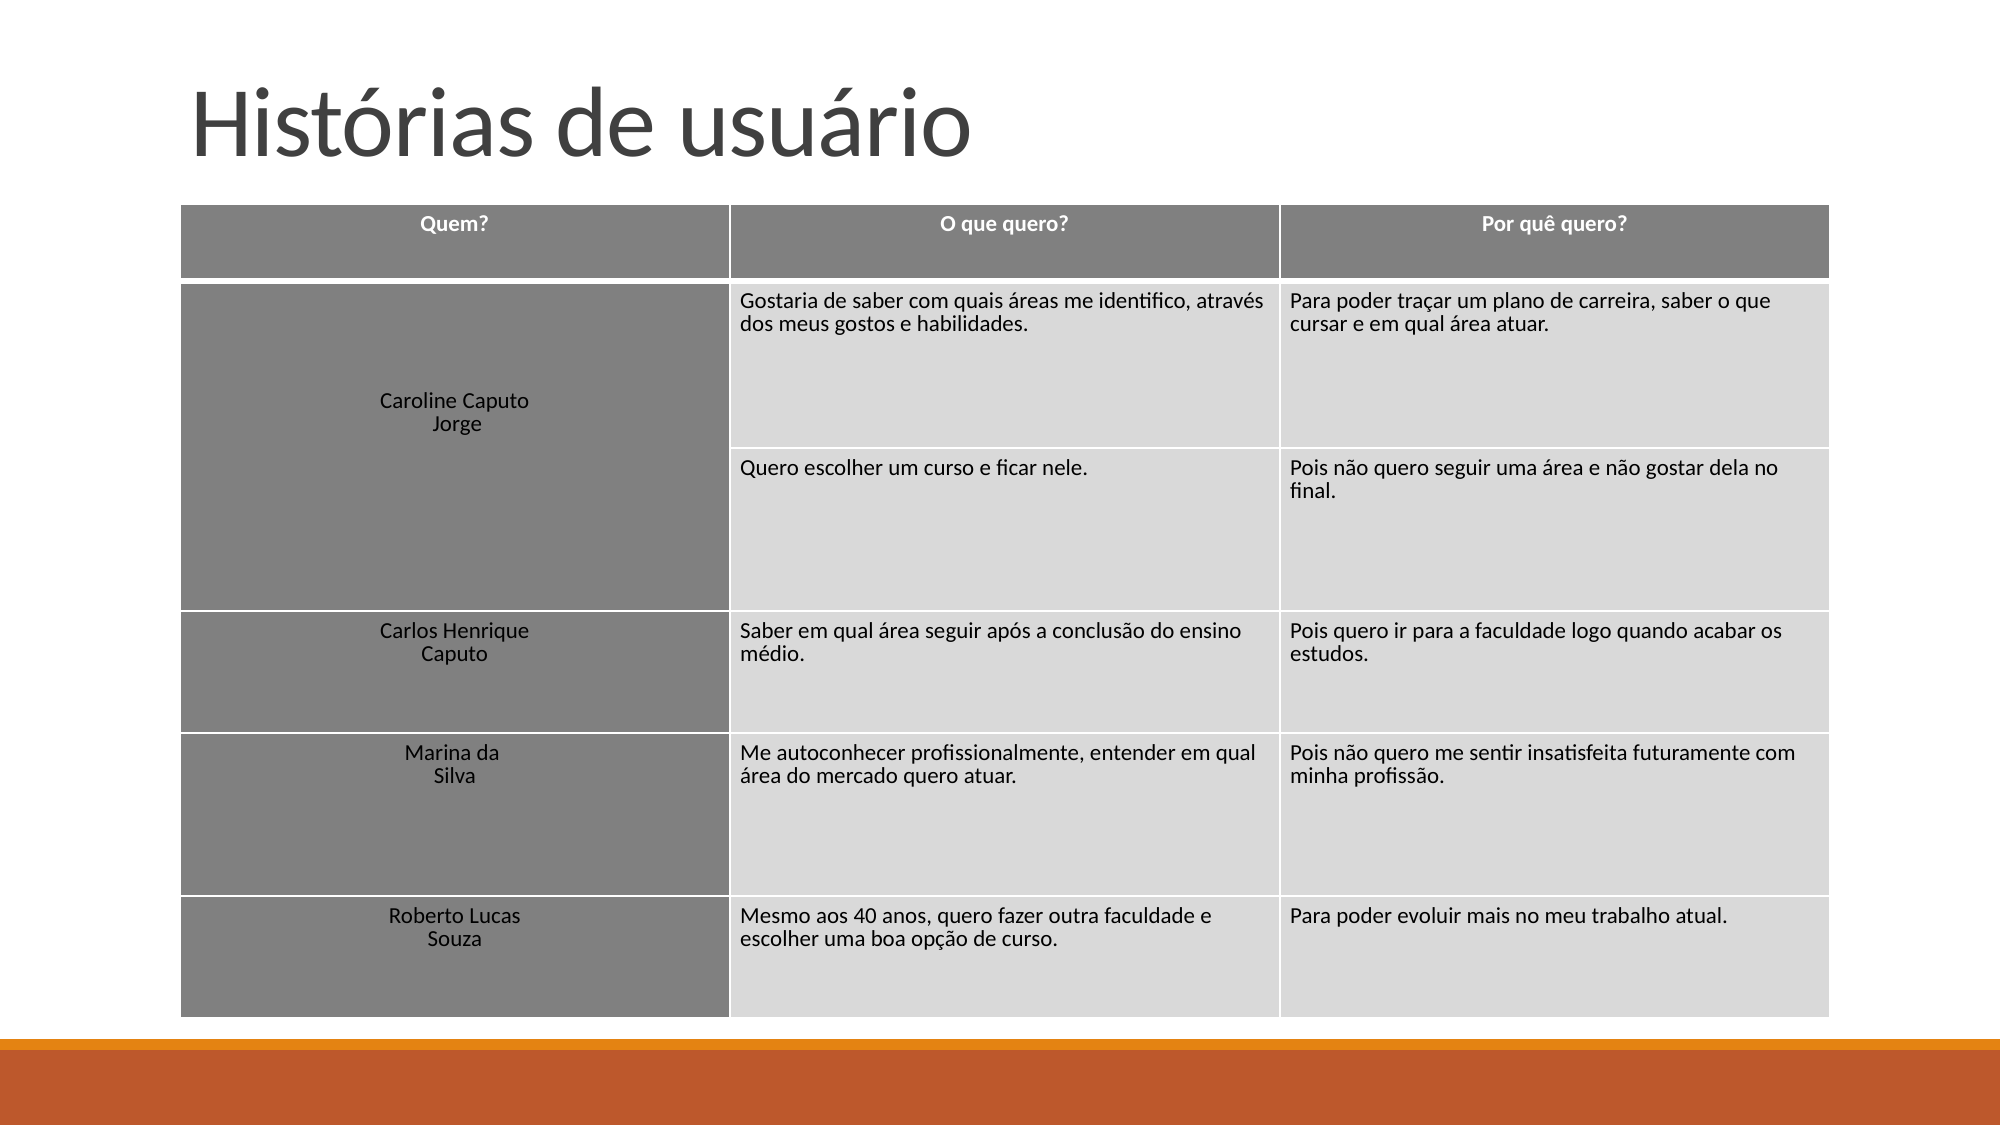

# Histórias de usuário
| Quem? | O que quero? | Por quê quero? |
| --- | --- | --- |
| Caroline Caputo  Jorge | Gostaria de saber com quais áreas me identifico, através dos meus gostos e habilidades. | Para poder traçar um plano de carreira, saber o que cursar e em qual área atuar. |
|  | Quero escolher um curso e ficar nele. | Pois não quero seguir uma área e não gostar dela no final. |
| Carlos Henrique  Caputo | Saber em qual área seguir após a conclusão do ensino médio. | Pois quero ir para a faculdade logo quando acabar os estudos. |
| Marina da  Silva | Me autoconhecer profissionalmente, entender em qual área do mercado quero atuar. | Pois não quero me sentir insatisfeita futuramente com minha profissão. |
| Roberto Lucas  Souza | Mesmo aos 40 anos, quero fazer outra faculdade e escolher uma boa opção de curso. | Para poder evoluir mais no meu trabalho atual. |